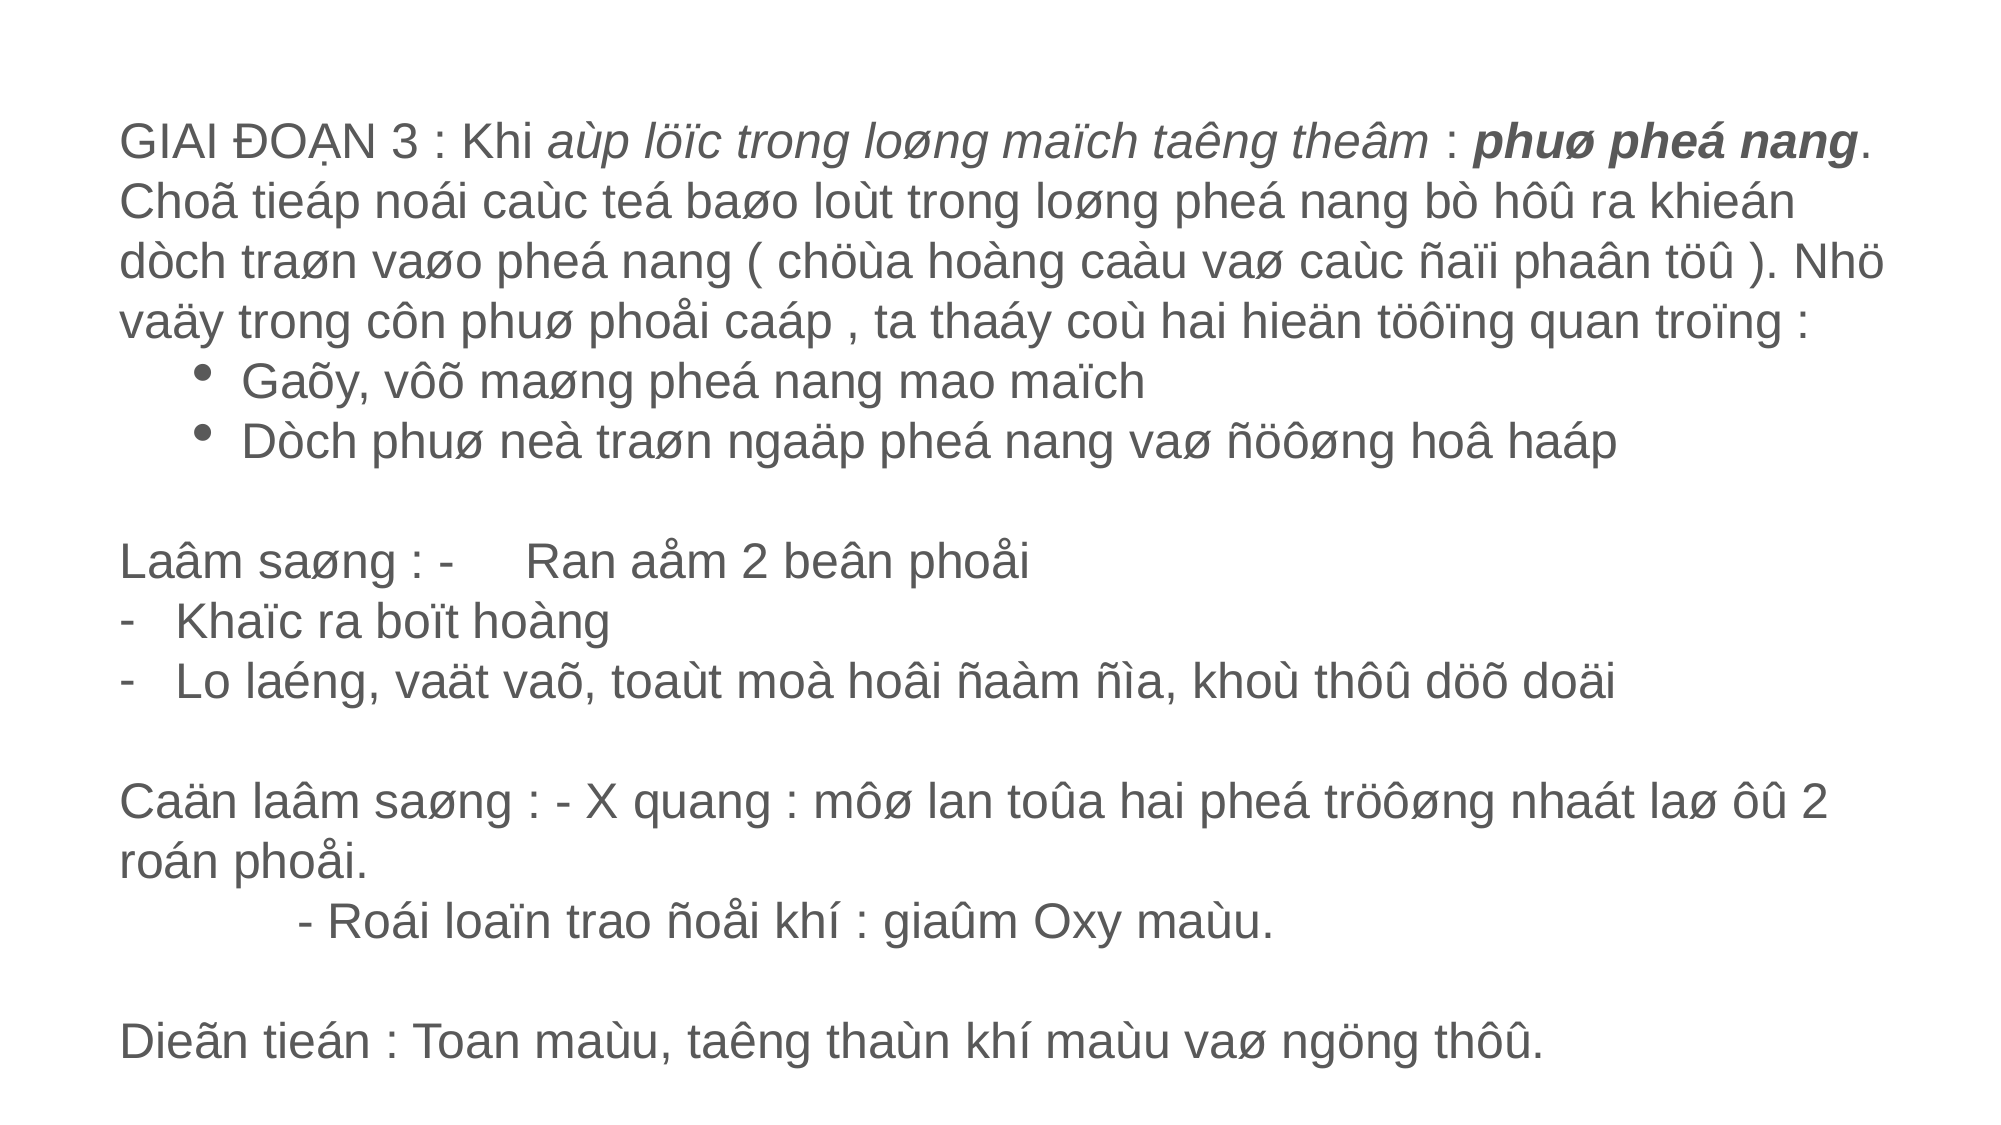

GIAI ĐOẠN 3 : Khi aùp löïc trong loøng maïch taêng theâm : phuø pheá nang.
Choã tieáp noái caùc teá baøo loùt trong loøng pheá nang bò hôû ra khieán dòch traøn vaøo pheá nang ( chöùa hoàng caàu vaø caùc ñaïi phaân töû ). Nhö vaäy trong côn phuø phoåi caáp , ta thaáy coù hai hieän töôïng quan troïng :
Gaõy, vôõ maøng pheá nang mao maïch
Dòch phuø neà traøn ngaäp pheá nang vaø ñöôøng hoâ haáp

Laâm saøng : -     Ran aåm 2 beân phoåi
Khaïc ra boït hoàng
Lo laéng, vaät vaõ, toaùt moà hoâi ñaàm ñìa, khoù thôû döõ doäi

Caän laâm saøng : - X quang : môø lan toûa hai pheá tröôøng nhaát laø ôû 2 roán phoåi.
  - Roái loaïn trao ñoåi khí : giaûm Oxy maùu.

Dieãn tieán : Toan maùu, taêng thaùn khí maùu vaø ngöng thôû.